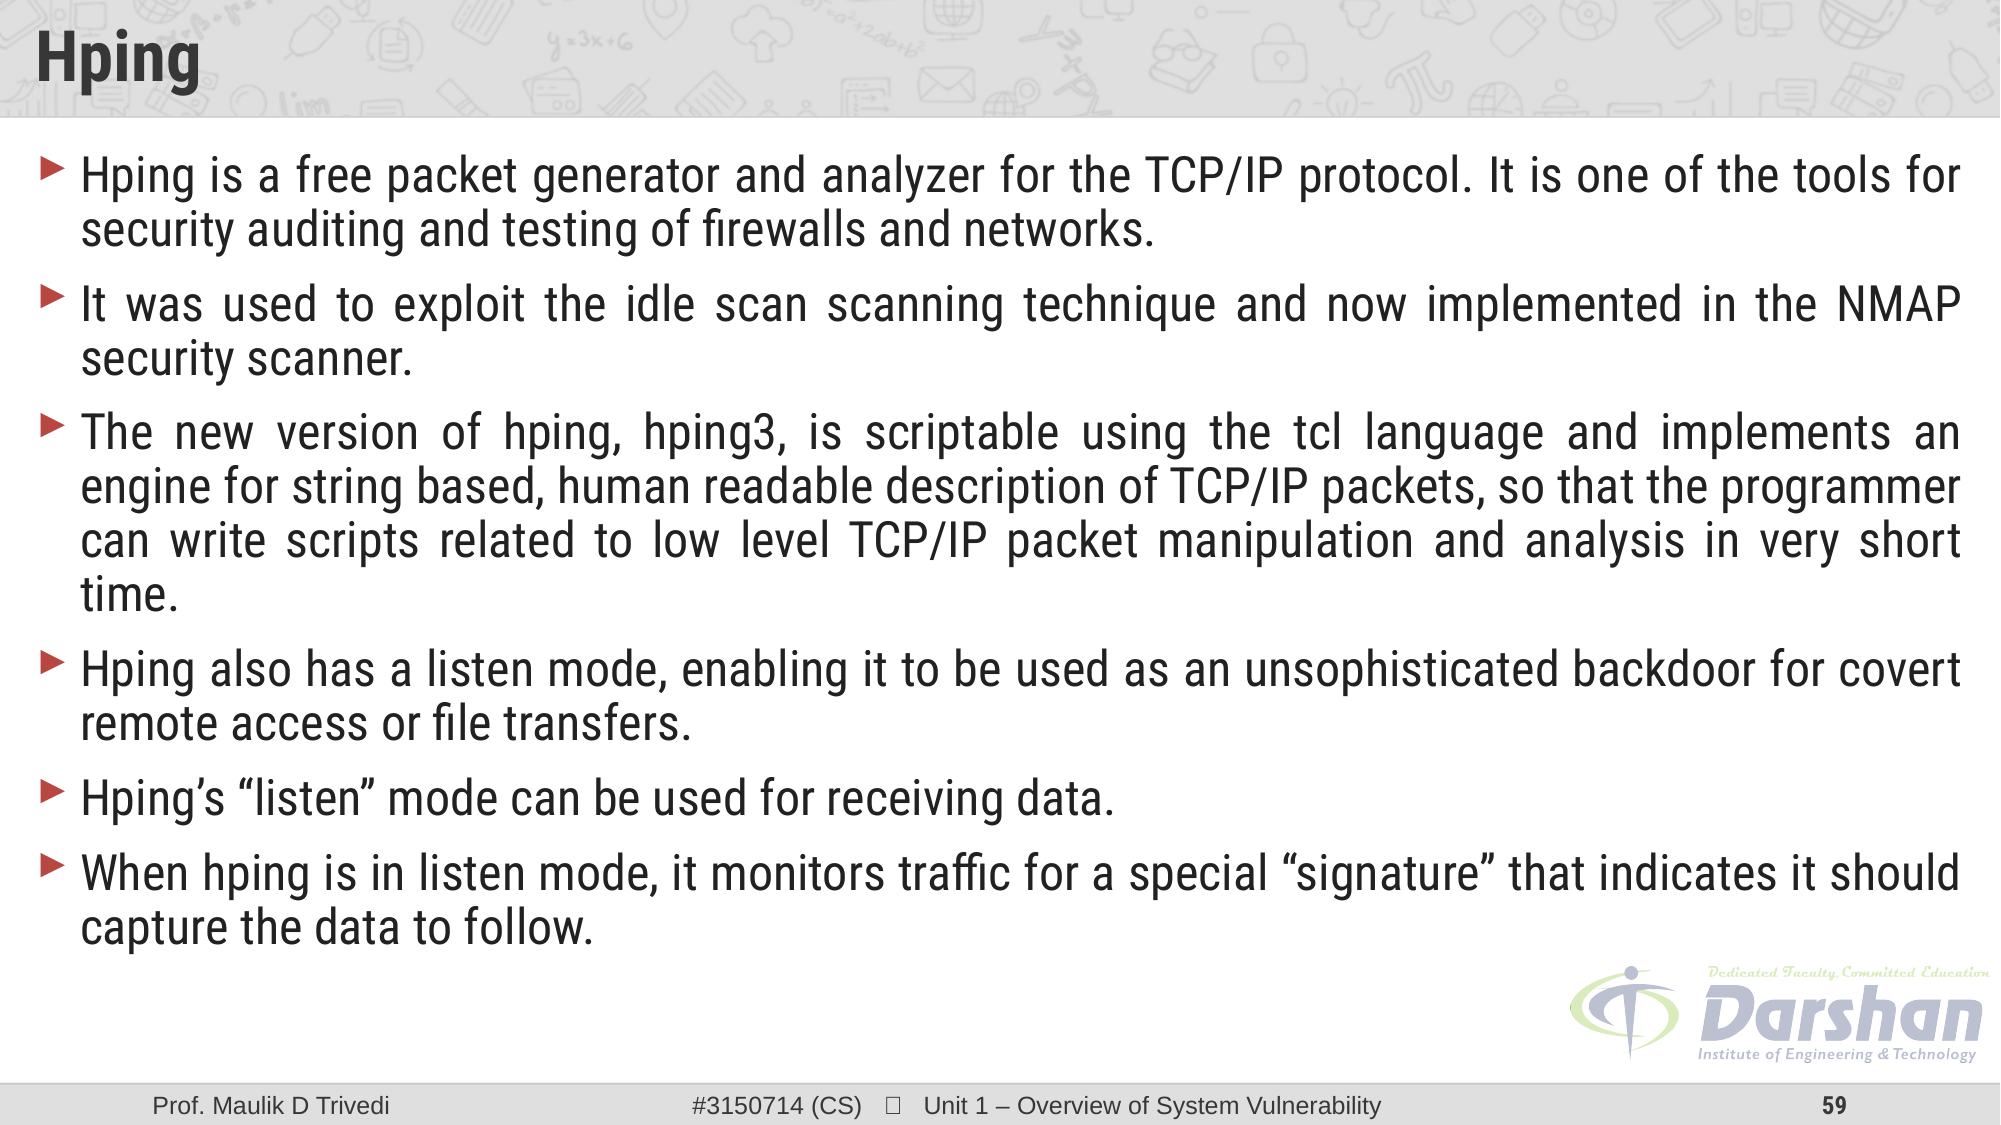

# Hping
Hping is a free packet generator and analyzer for the TCP/IP protocol. It is one of the tools for security auditing and testing of firewalls and networks.
It was used to exploit the idle scan scanning technique and now implemented in the NMAP security scanner.
The new version of hping, hping3, is scriptable using the tcl language and implements an engine for string based, human readable description of TCP/IP packets, so that the programmer can write scripts related to low level TCP/IP packet manipulation and analysis in very short time.
Hping also has a listen mode, enabling it to be used as an unsophisticated backdoor for covert remote access or file transfers.
Hping’s “listen” mode can be used for receiving data.
When hping is in listen mode, it monitors traffic for a special “signature” that indicates it should capture the data to follow.